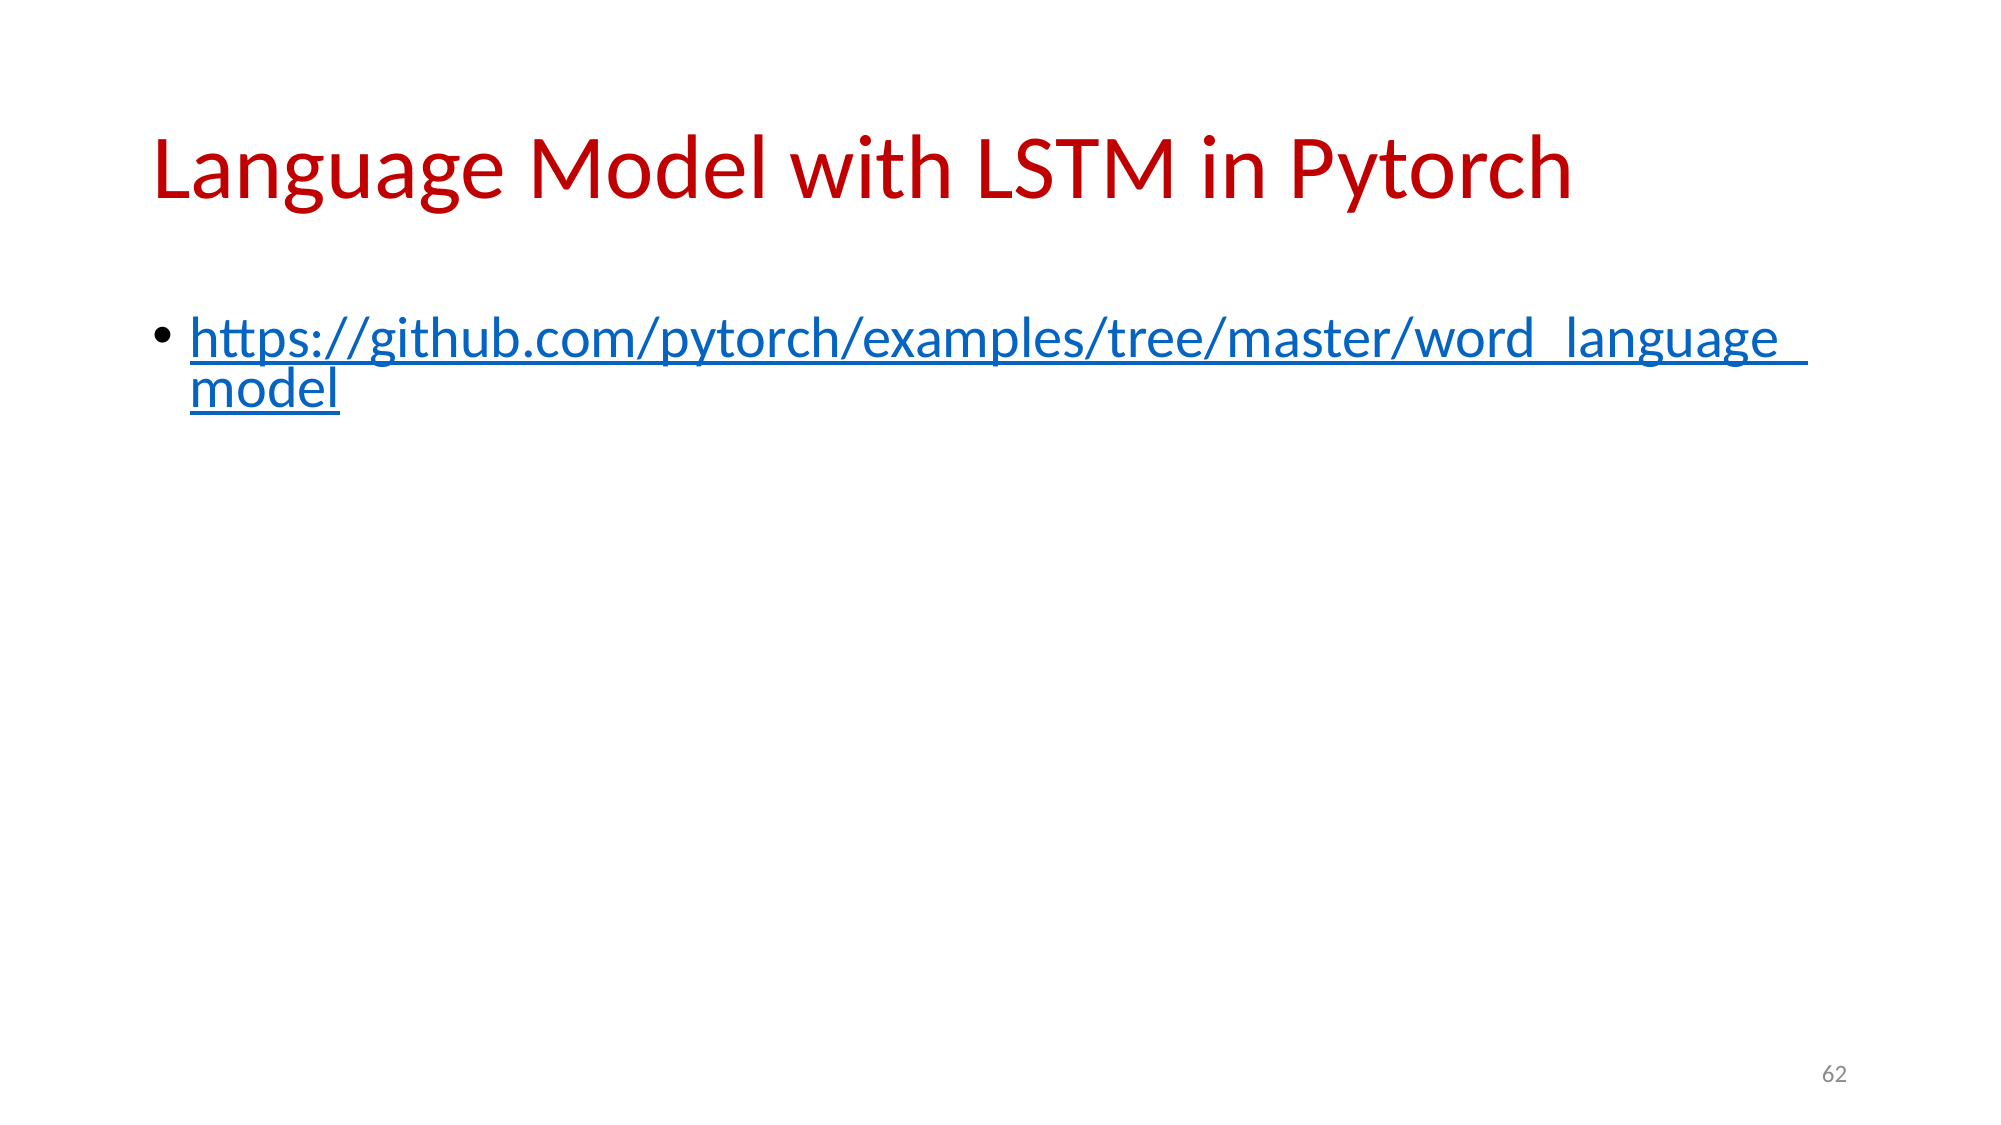

# Language Model with LSTM in Pytorch
https://github.com/pytorch/examples/tree/master/word_language_model

62